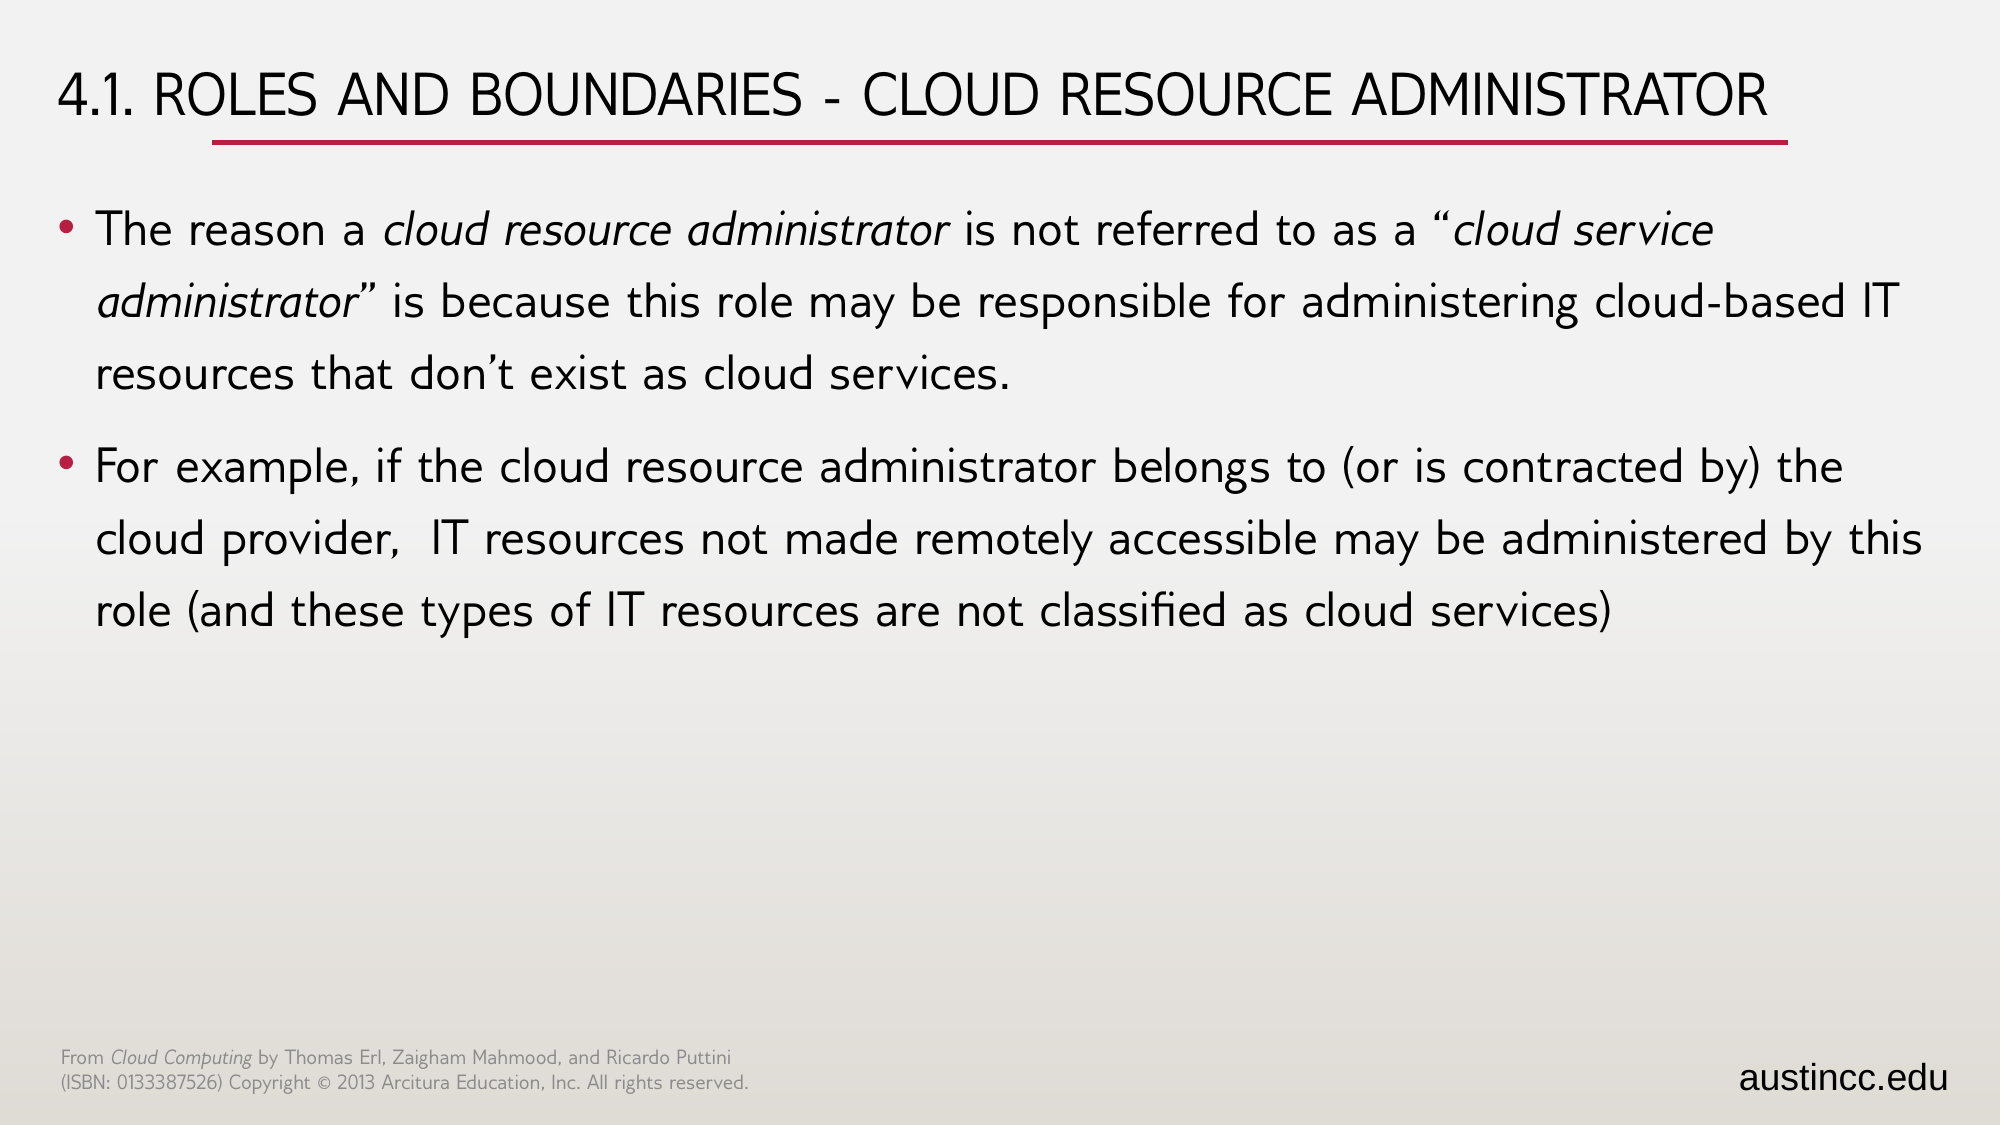

# 4.1. ROLES AND BOUNDARIES - Cloud Resource Administrator
The reason a cloud resource administrator is not referred to as a “cloud service administrator” is because this role may be responsible for administering cloud-based IT resources that don’t exist as cloud services.
For example, if the cloud resource administrator belongs to (or is contracted by) the cloud provider,  IT resources not made remotely accessible may be administered by this role (and these types of IT resources are not classified as cloud services)
From Cloud Computing by Thomas Erl, Zaigham Mahmood, and Ricardo Puttini
(ISBN: 0133387526) Copyright © 2013 Arcitura Education, Inc. All rights reserved.